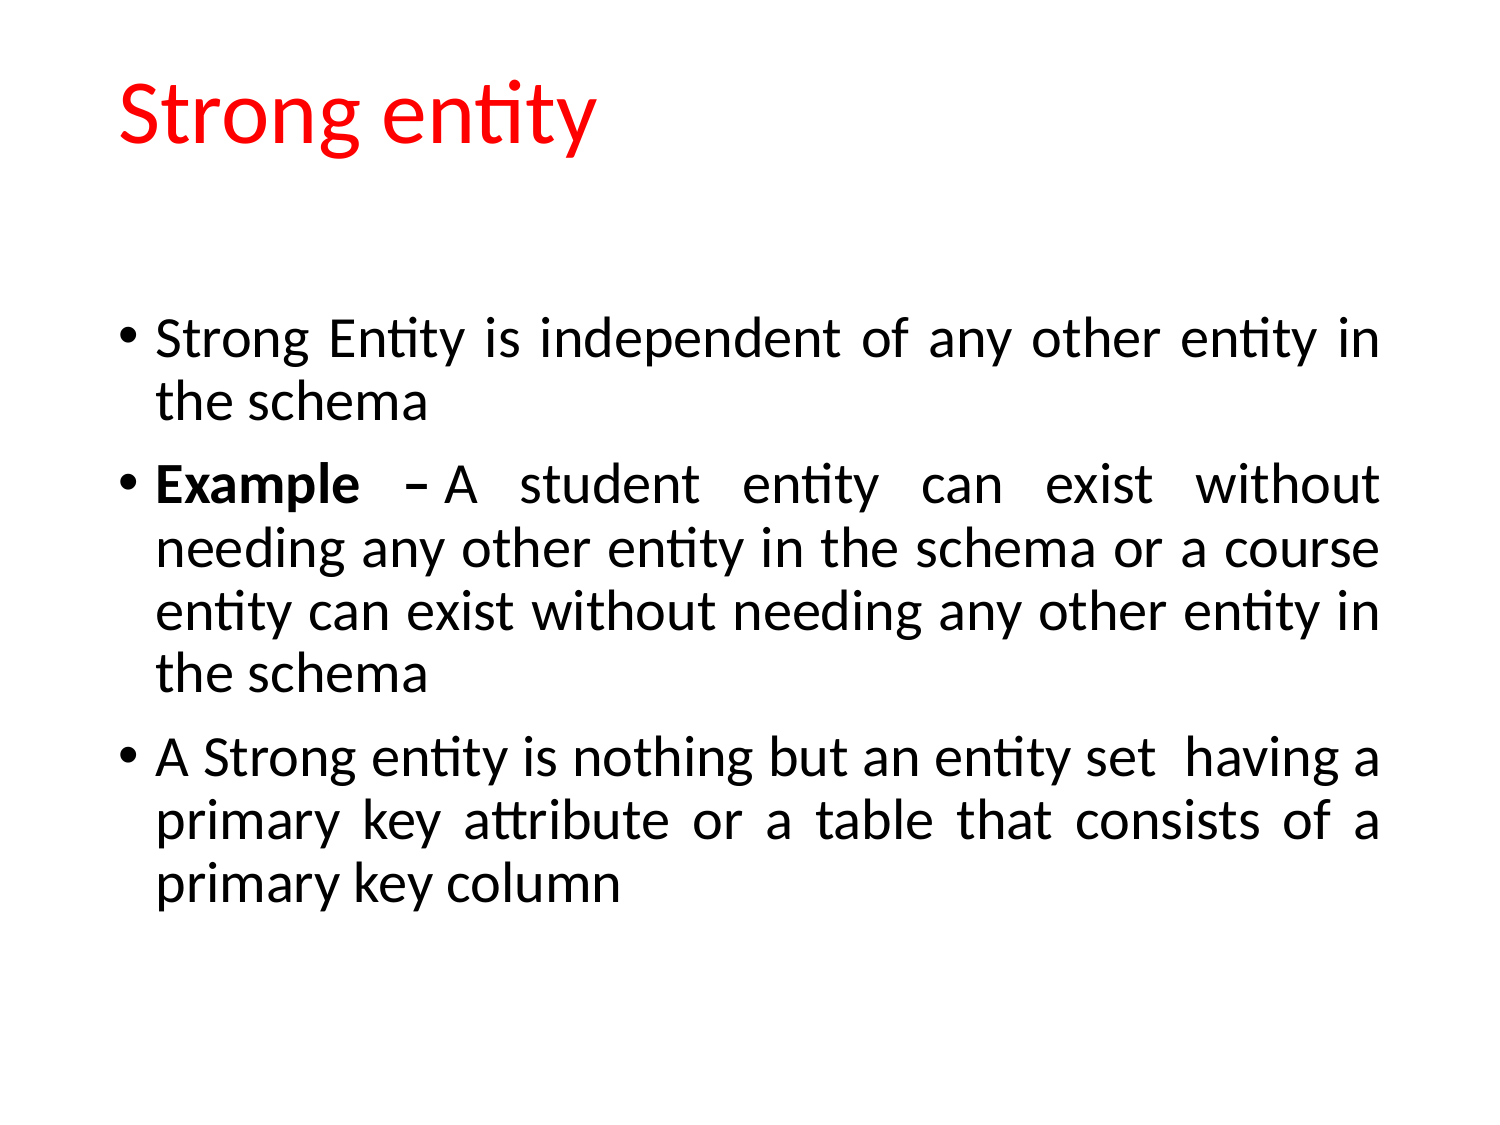

# Strong entity
Strong Entity is independent of any other entity in the schema
Example – A student entity can exist without needing any other entity in the schema or a course entity can exist without needing any other entity in the schema
A Strong entity is nothing but an entity set  having a primary key attribute or a table that consists of a primary key column